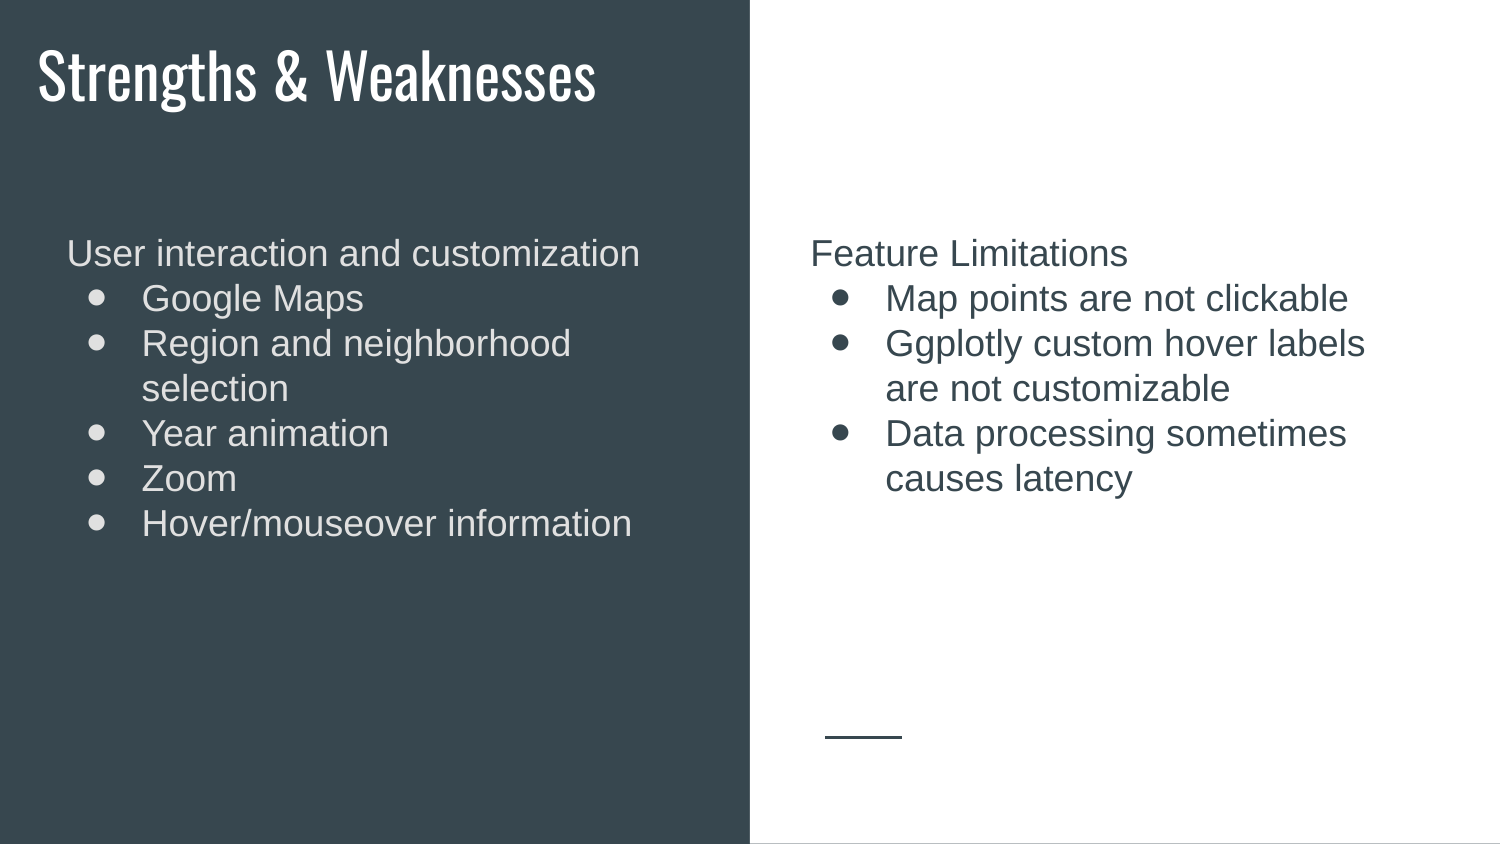

# Strengths & Weaknesses

User interaction and customization
Google Maps
Region and neighborhood selection
Year animation
Zoom
Hover/mouseover information

Feature Limitations
Map points are not clickable
Ggplotly custom hover labels are not customizable
Data processing sometimes causes latency